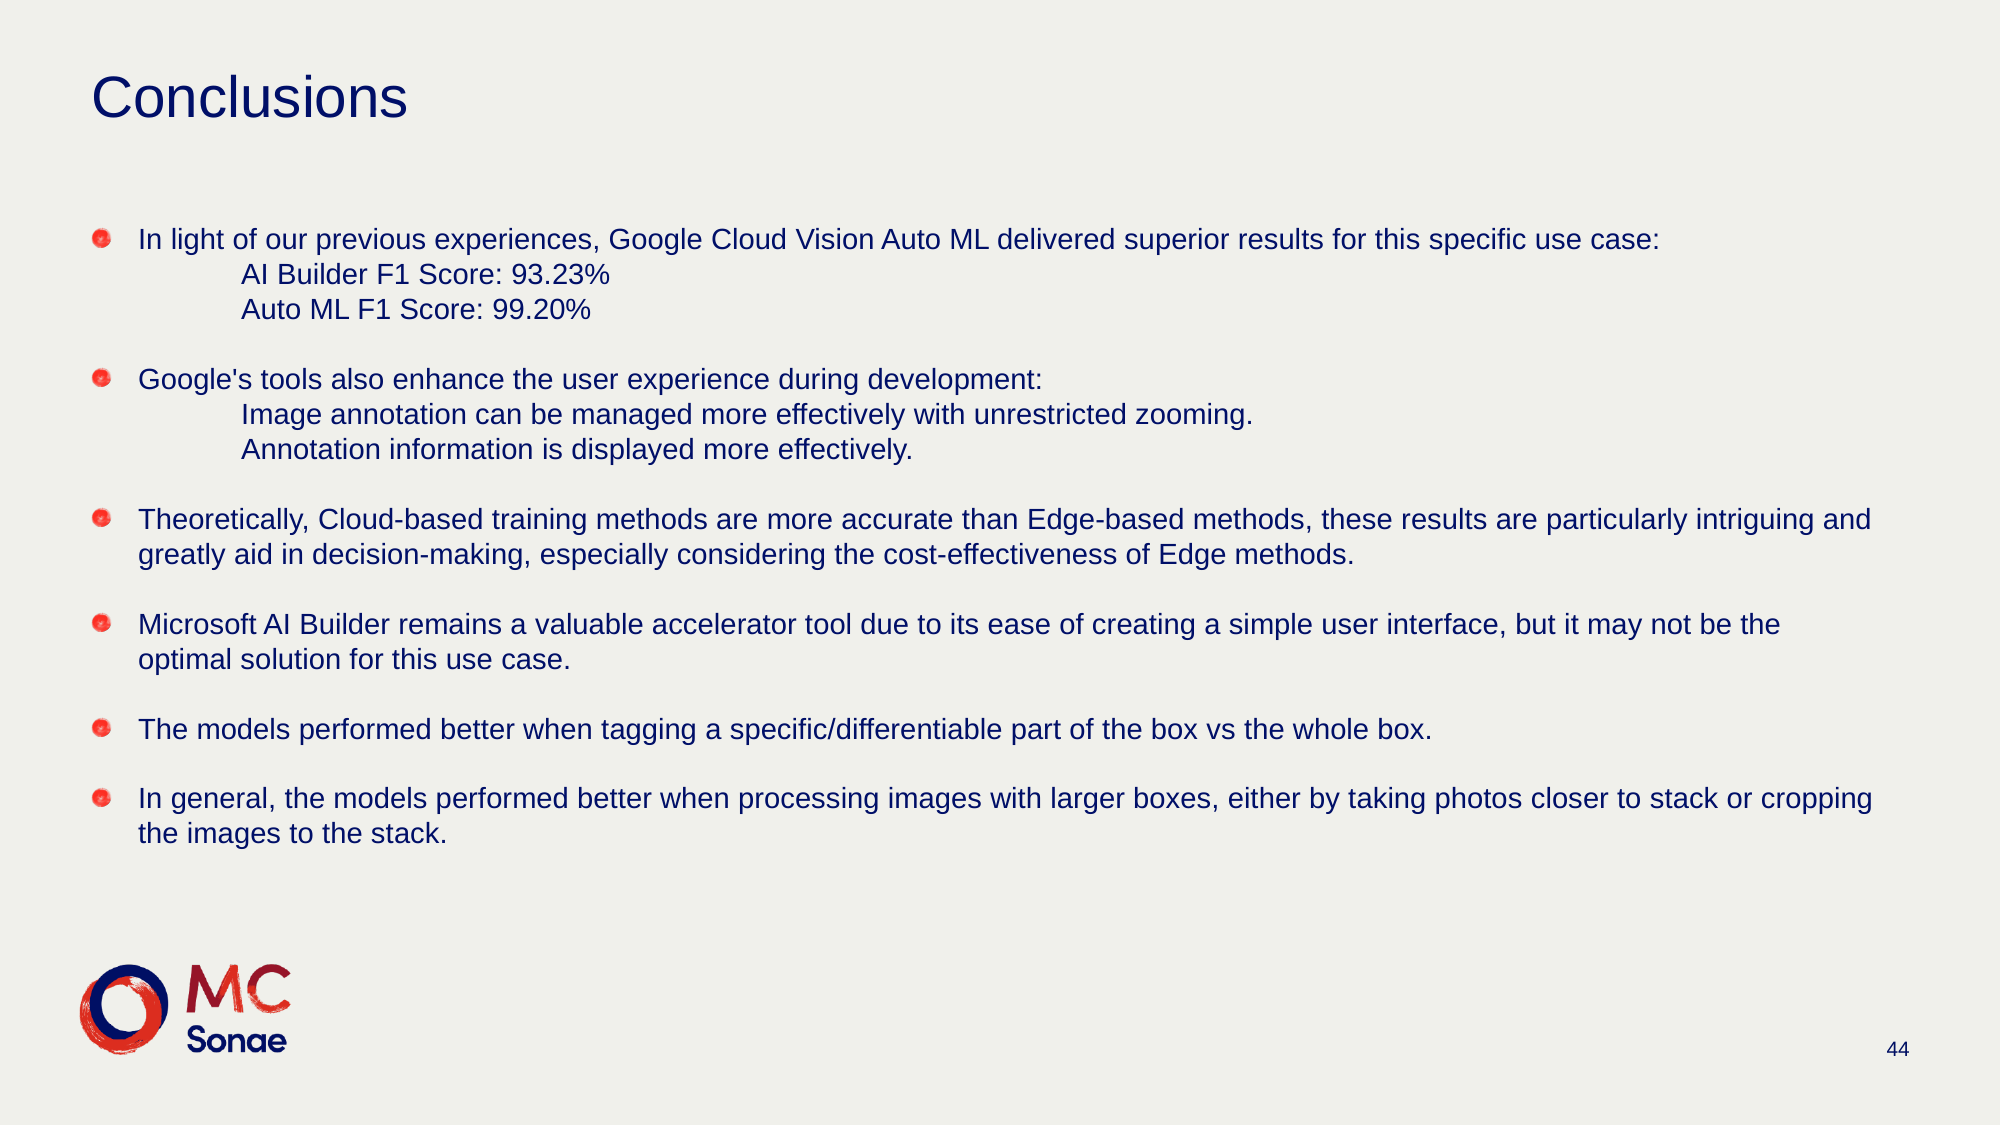

# Conclusions

In light of our previous experiences, Google Cloud Vision Auto ML delivered superior results for this specific use case:
	AI Builder F1 Score: 93.23%
	Auto ML F1 Score: 99.20%

Google's tools also enhance the user experience during development:
	Image annotation can be managed more effectively with unrestricted zooming.
	Annotation information is displayed more effectively.

Theoretically, Cloud-based training methods are more accurate than Edge-based methods, these results are particularly intriguing and greatly aid in decision-making, especially considering the cost-effectiveness of Edge methods.

Microsoft AI Builder remains a valuable accelerator tool due to its ease of creating a simple user interface, but it may not be the optimal solution for this use case.

The models performed better when tagging a specific/differentiable part of the box vs the whole box.

In general, the models performed better when processing images with larger boxes, either by taking photos closer to stack or cropping the images to the stack.

44